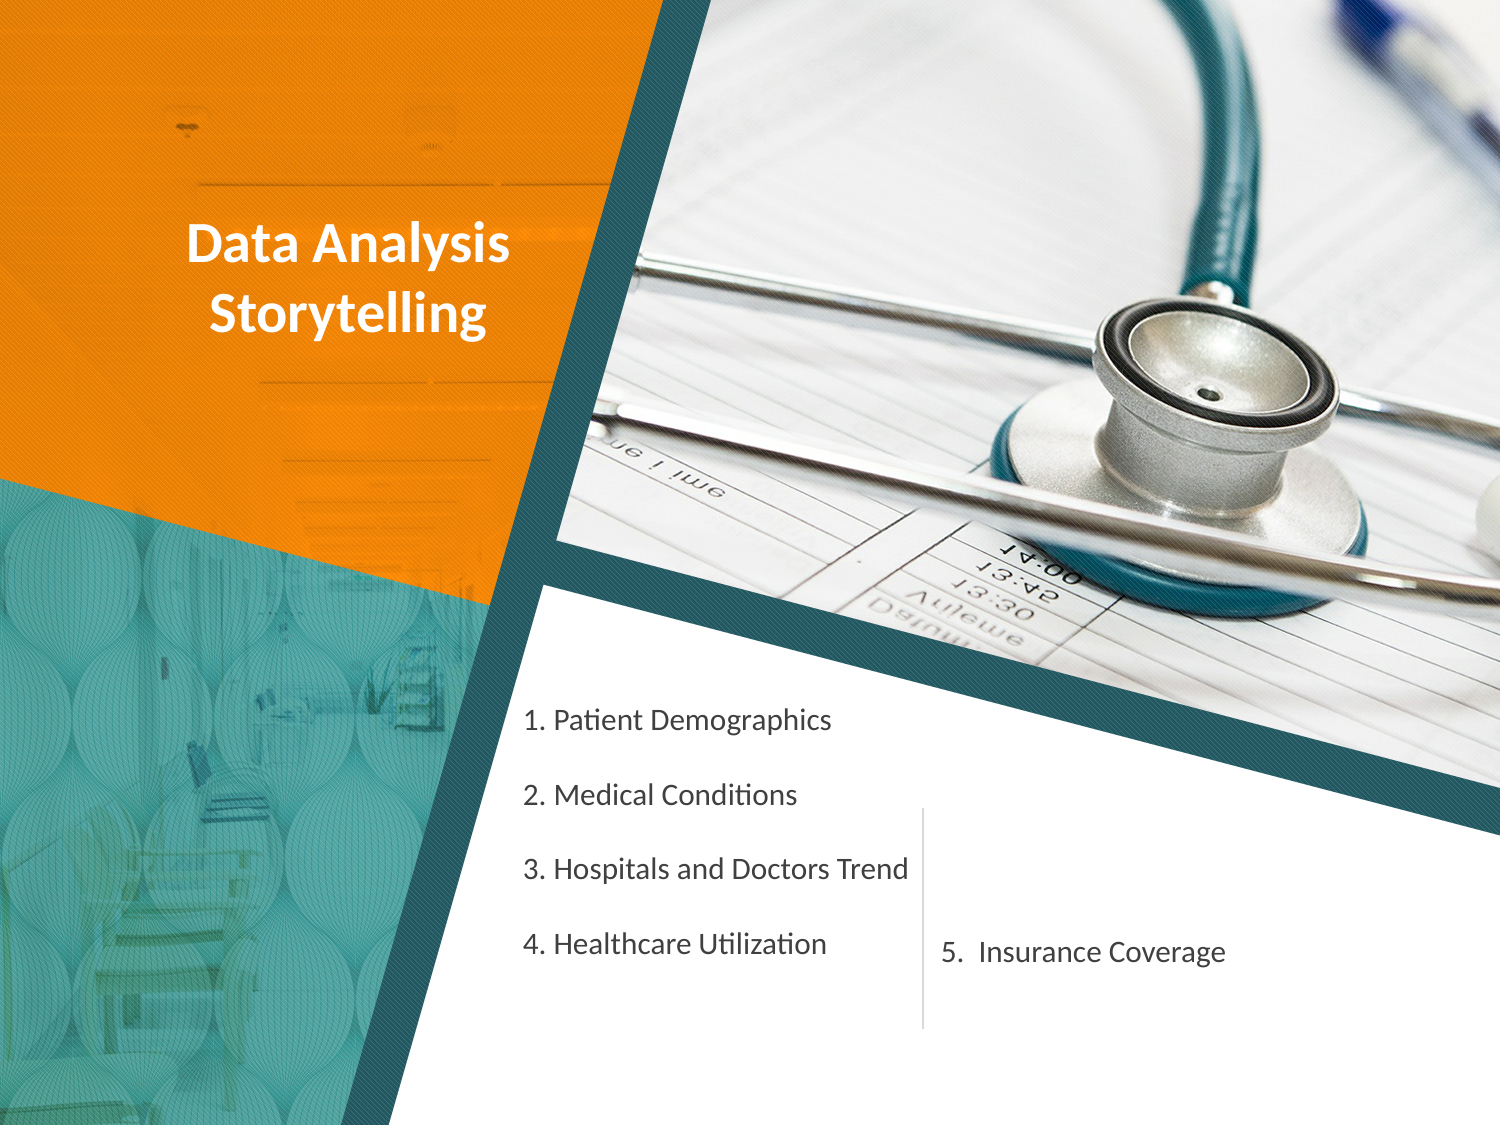

Data Analysis Storytelling
 Patient Demographics
 Medical Conditions
 Hospitals and Doctors Trend
 Healthcare Utilization
  Insurance Coverage